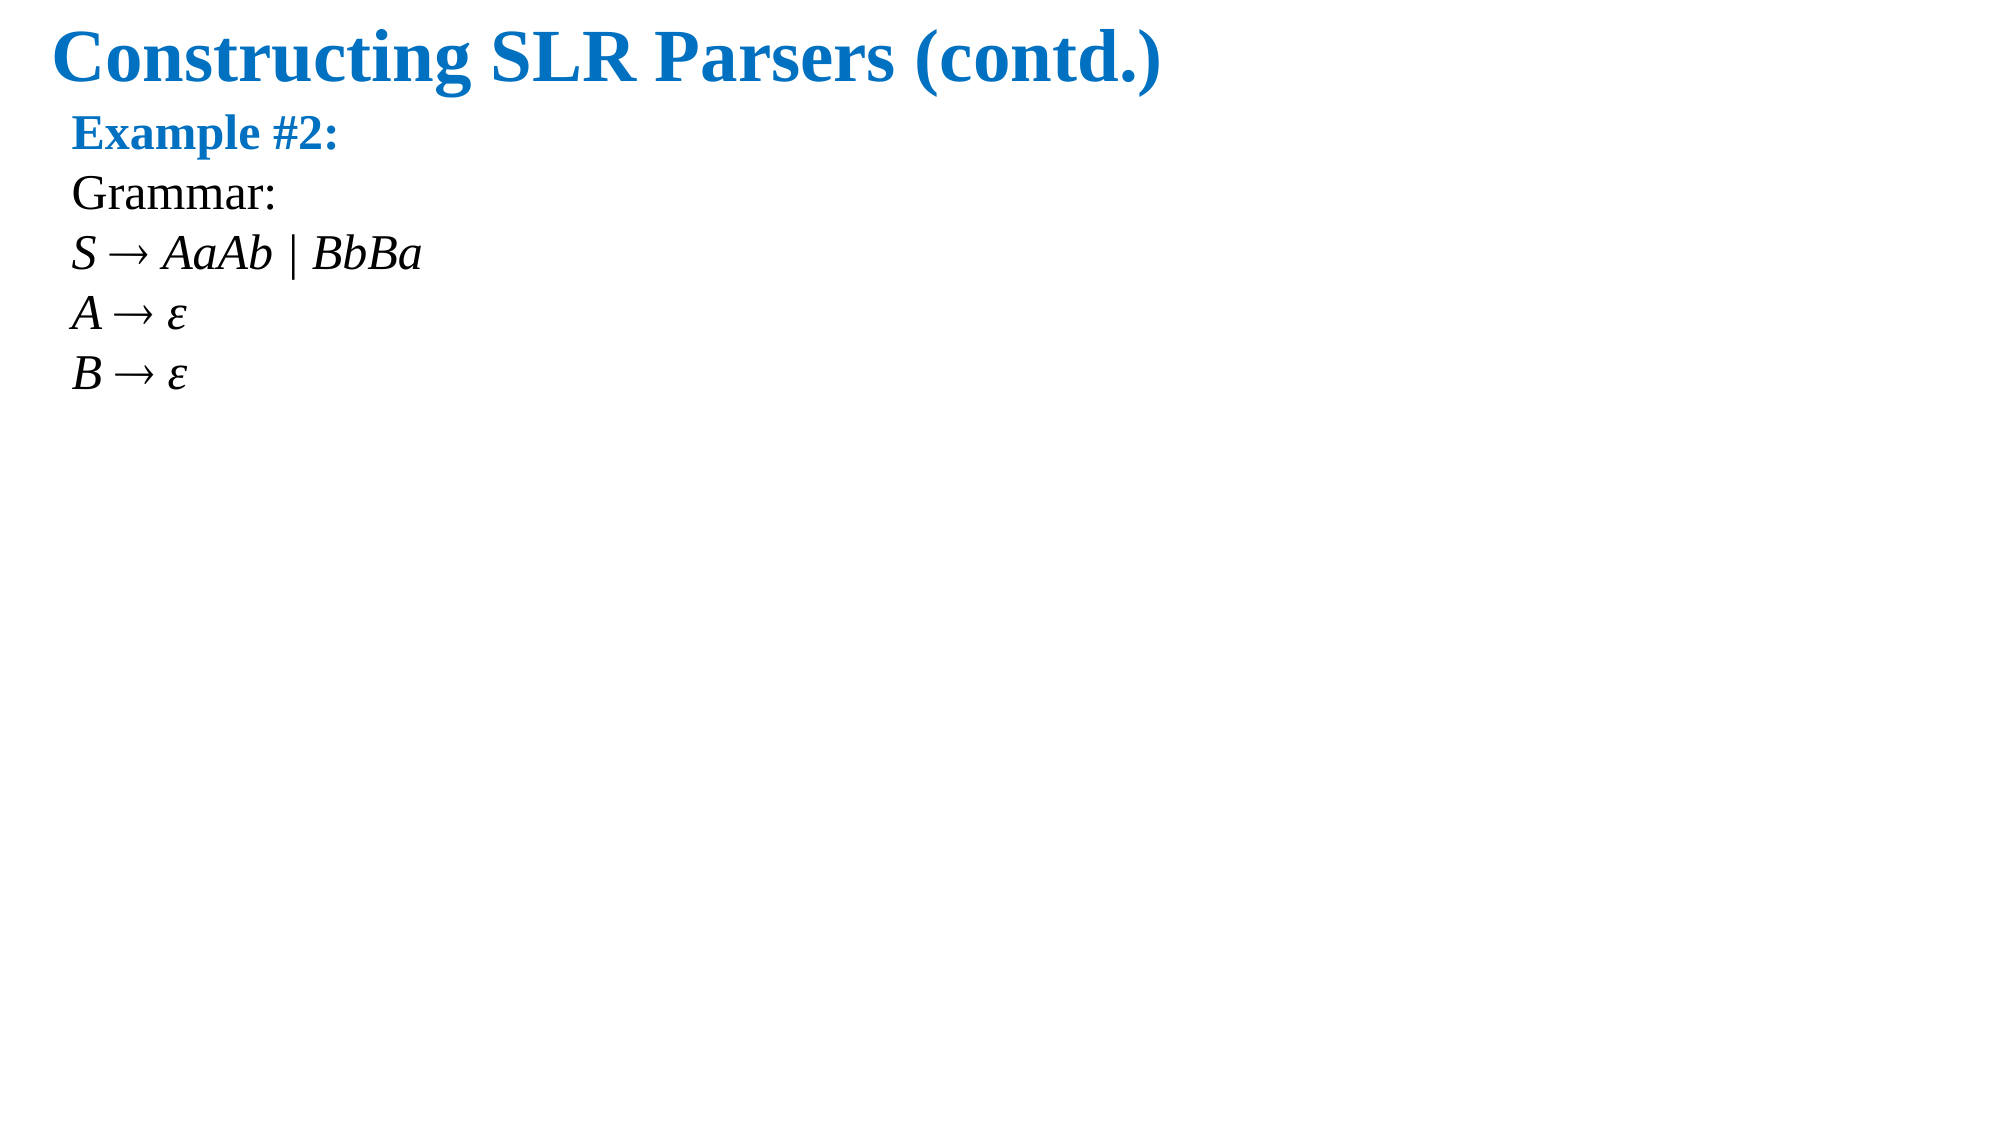

Constructing SLR Parsers (contd.)
Example #2:
Grammar:
S → AaAb | BbBa
A → ε
B → ε